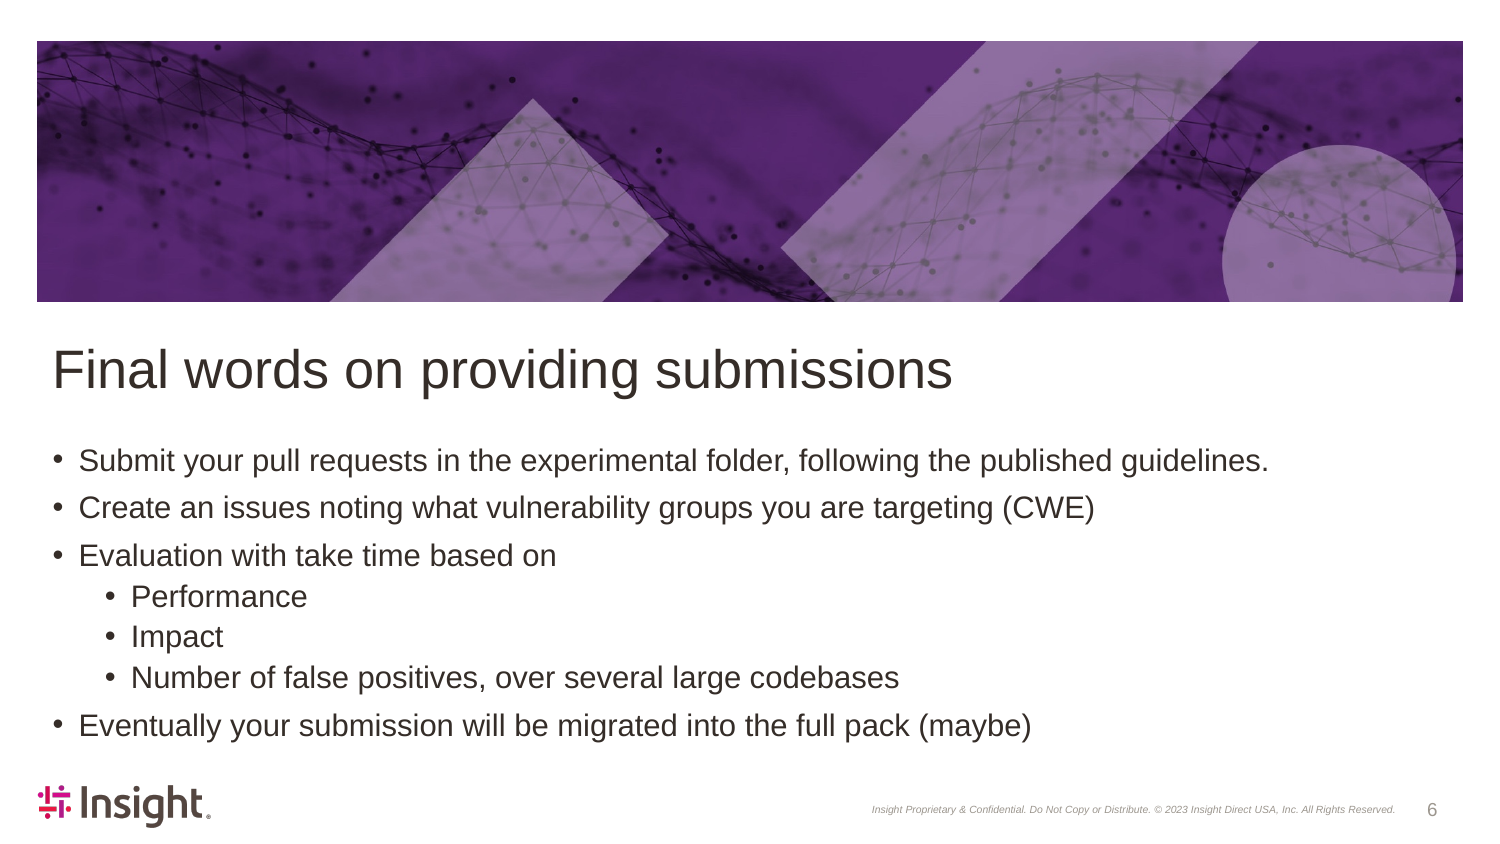

# Final words on providing submissions
Submit your pull requests in the experimental folder, following the published guidelines.
Create an issues noting what vulnerability groups you are targeting (CWE)
Evaluation with take time based on
Performance
Impact
Number of false positives, over several large codebases
Eventually your submission will be migrated into the full pack (maybe)